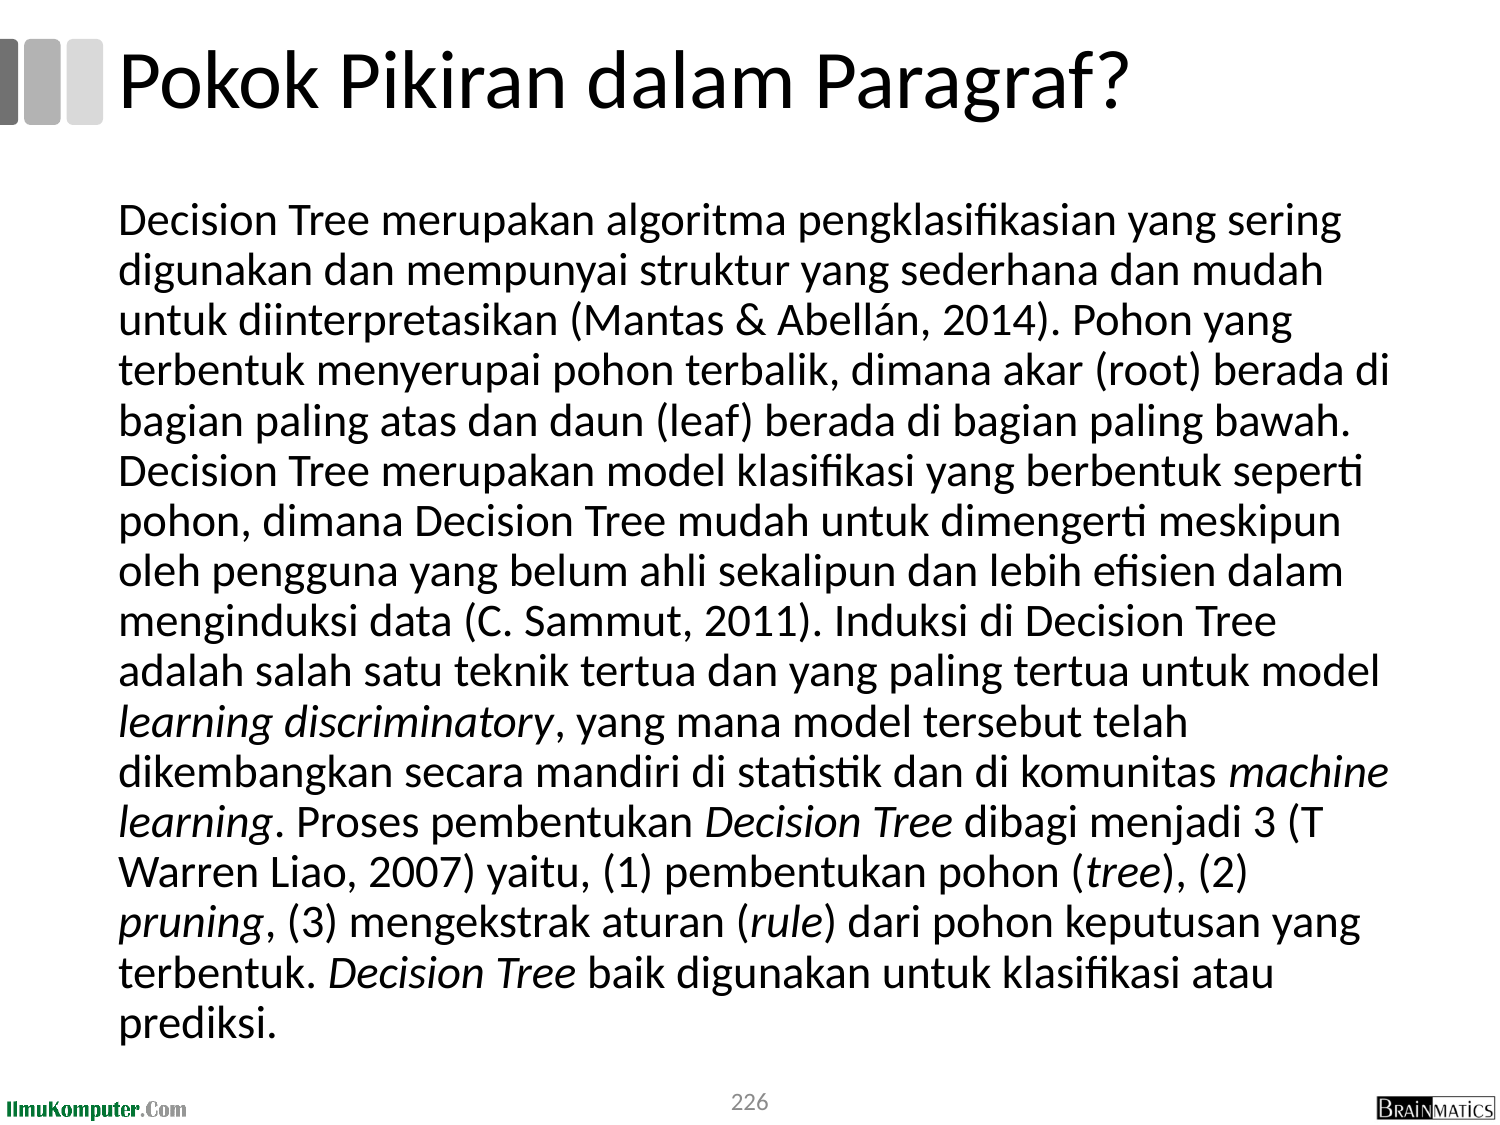

# Pokok Pikiran dalam Paragraf?
Decision Tree merupakan algoritma pengklasifikasian yang sering digunakan dan mempunyai struktur yang sederhana dan mudah untuk diinterpretasikan (Mantas & Abellán, 2014). Pohon yang terbentuk menyerupai pohon terbalik, dimana akar (root) berada di bagian paling atas dan daun (leaf) berada di bagian paling bawah. Decision Tree merupakan model klasifikasi yang berbentuk seperti pohon, dimana Decision Tree mudah untuk dimengerti meskipun oleh pengguna yang belum ahli sekalipun dan lebih efisien dalam menginduksi data (C. Sammut, 2011). Induksi di Decision Tree adalah salah satu teknik tertua dan yang paling tertua untuk model learning discriminatory, yang mana model tersebut telah dikembangkan secara mandiri di statistik dan di komunitas machine learning. Proses pembentukan Decision Tree dibagi menjadi 3 (T Warren Liao, 2007) yaitu, (1) pembentukan pohon (tree), (2) pruning, (3) mengekstrak aturan (rule) dari pohon keputusan yang terbentuk. Decision Tree baik digunakan untuk klasifikasi atau prediksi.
226